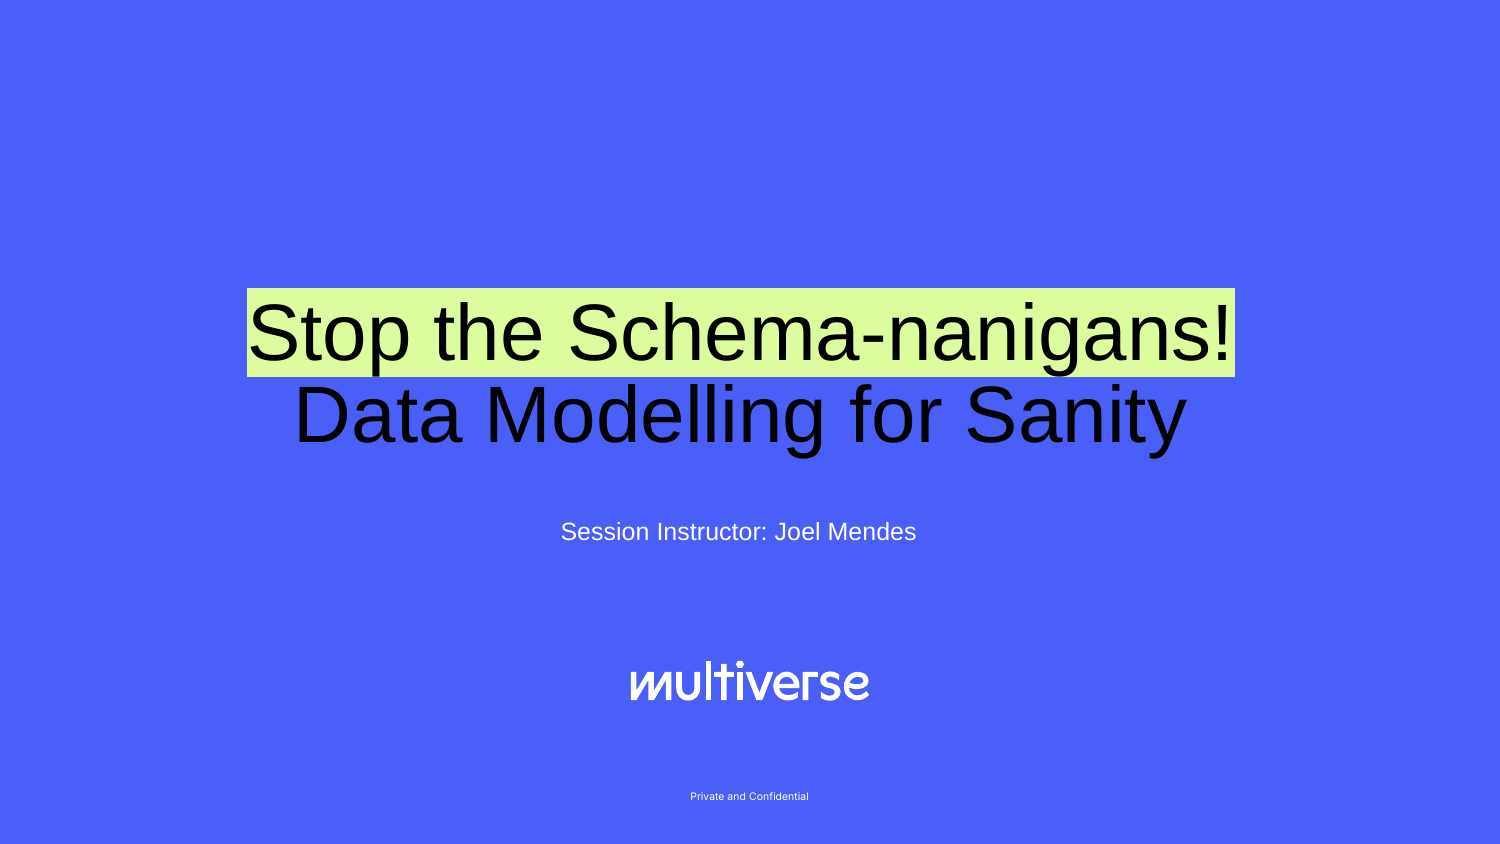

# Stop the Schema-nanigans! Data Modelling for Sanity
Session Instructor: Joel Mendes